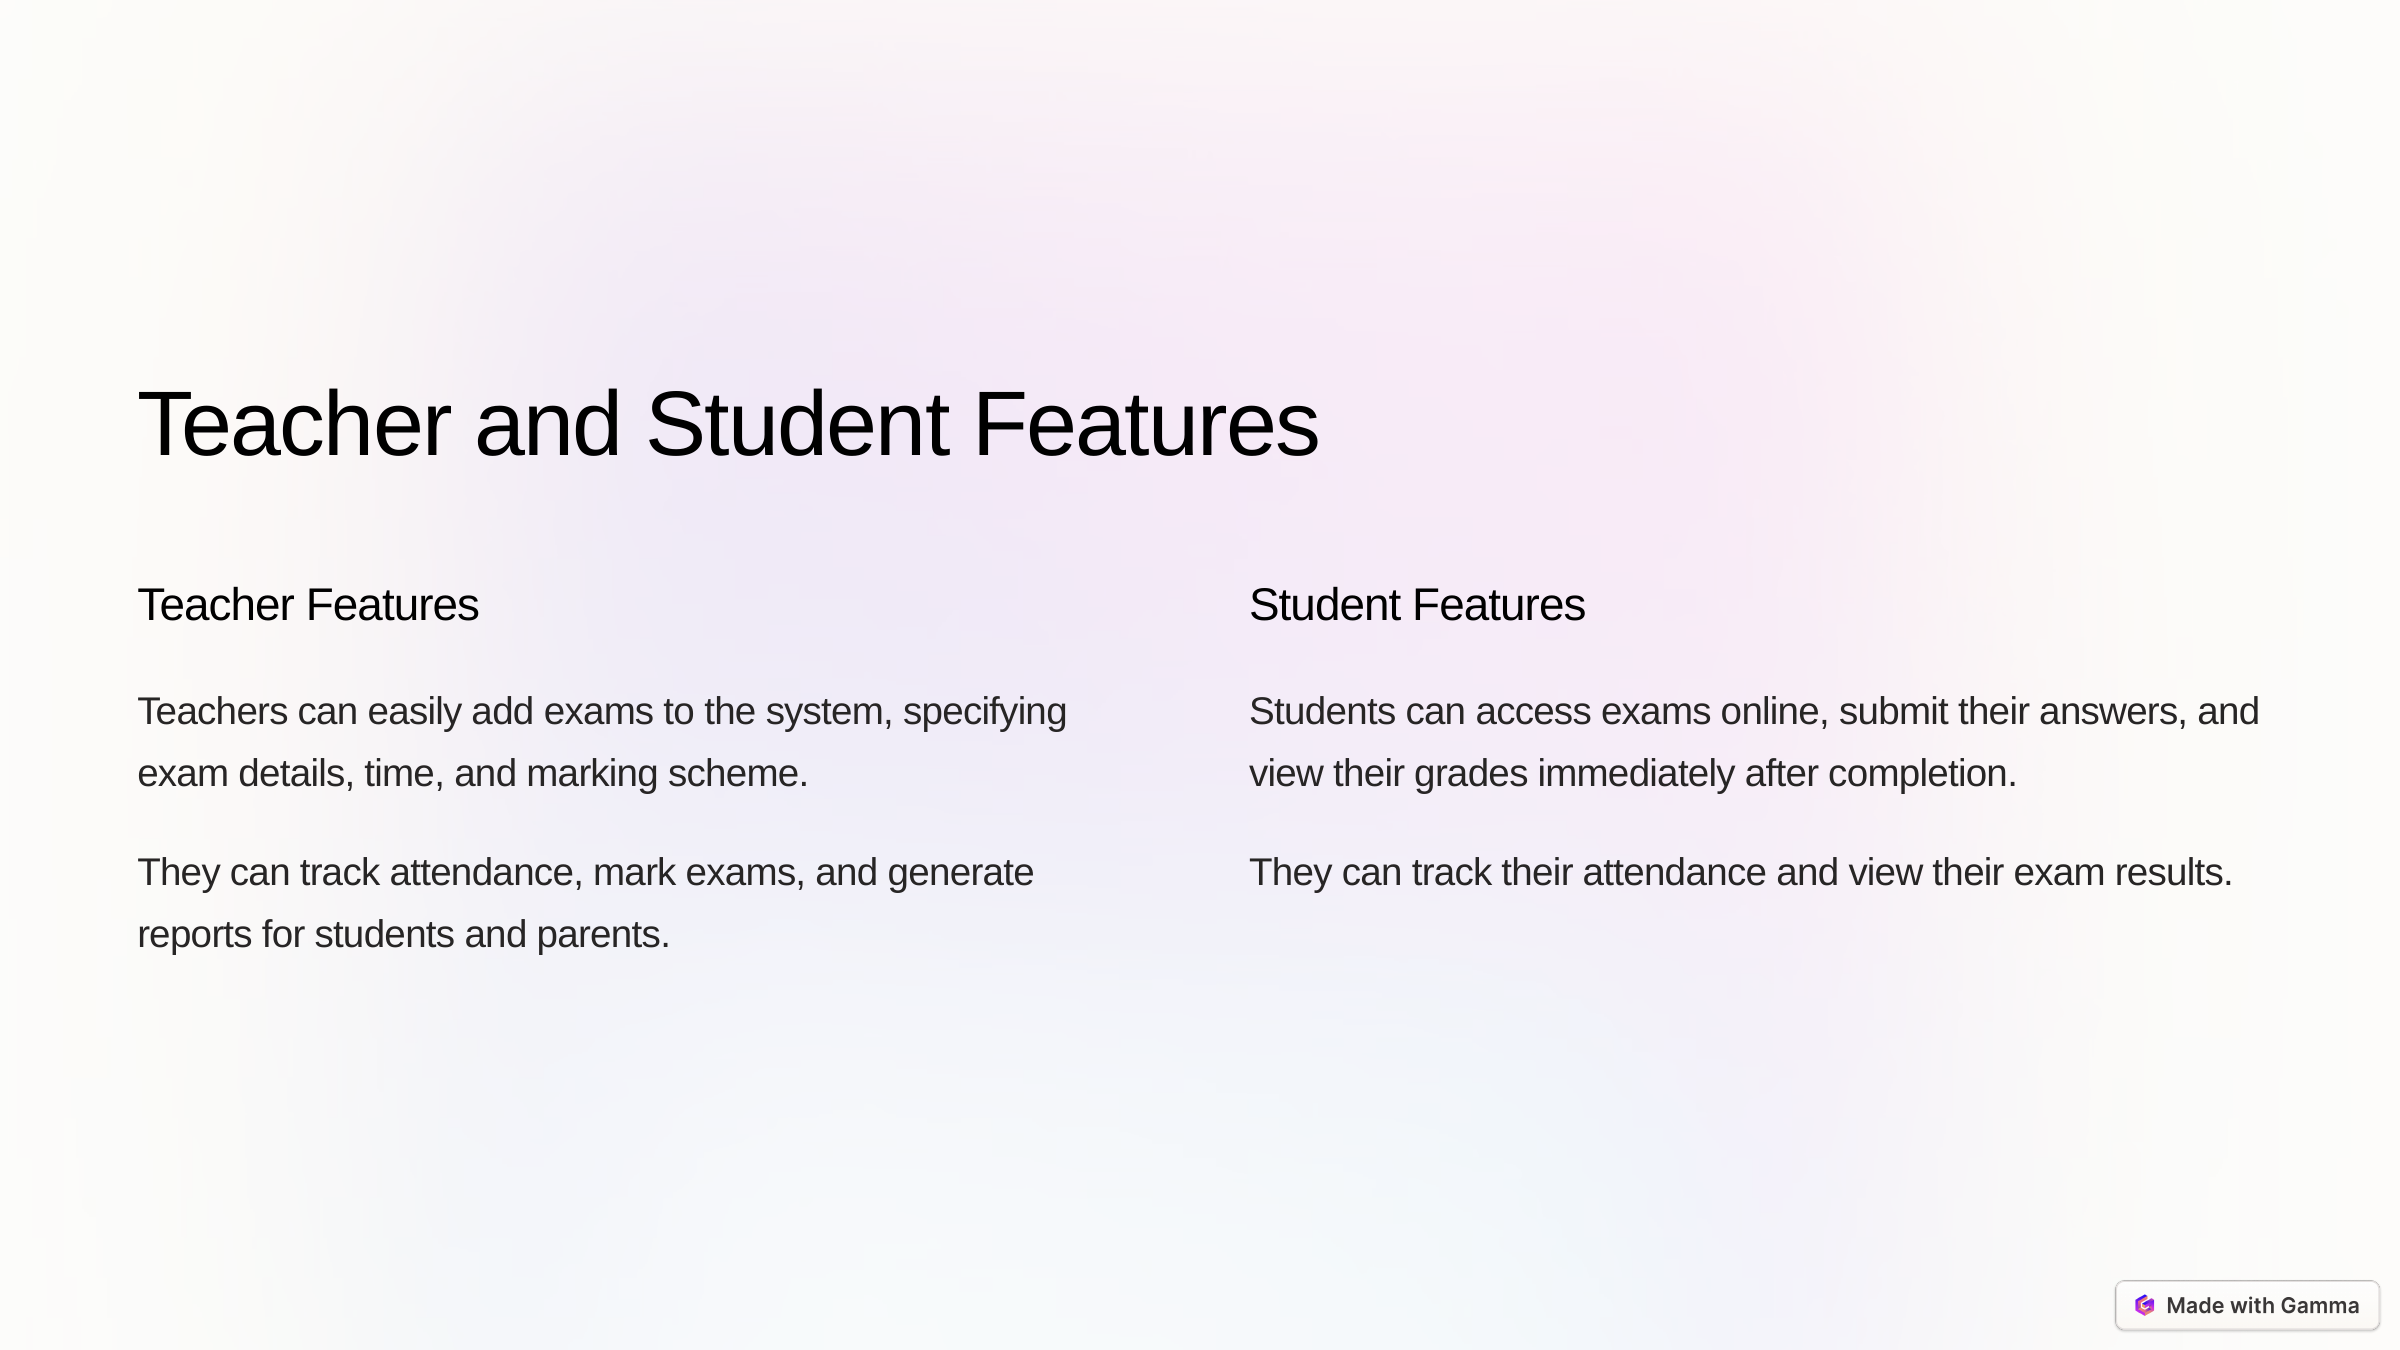

Teacher and Student Features
Teacher Features
Student Features
Teachers can easily add exams to the system, specifying exam details, time, and marking scheme.
Students can access exams online, submit their answers, and view their grades immediately after completion.
They can track attendance, mark exams, and generate reports for students and parents.
They can track their attendance and view their exam results.